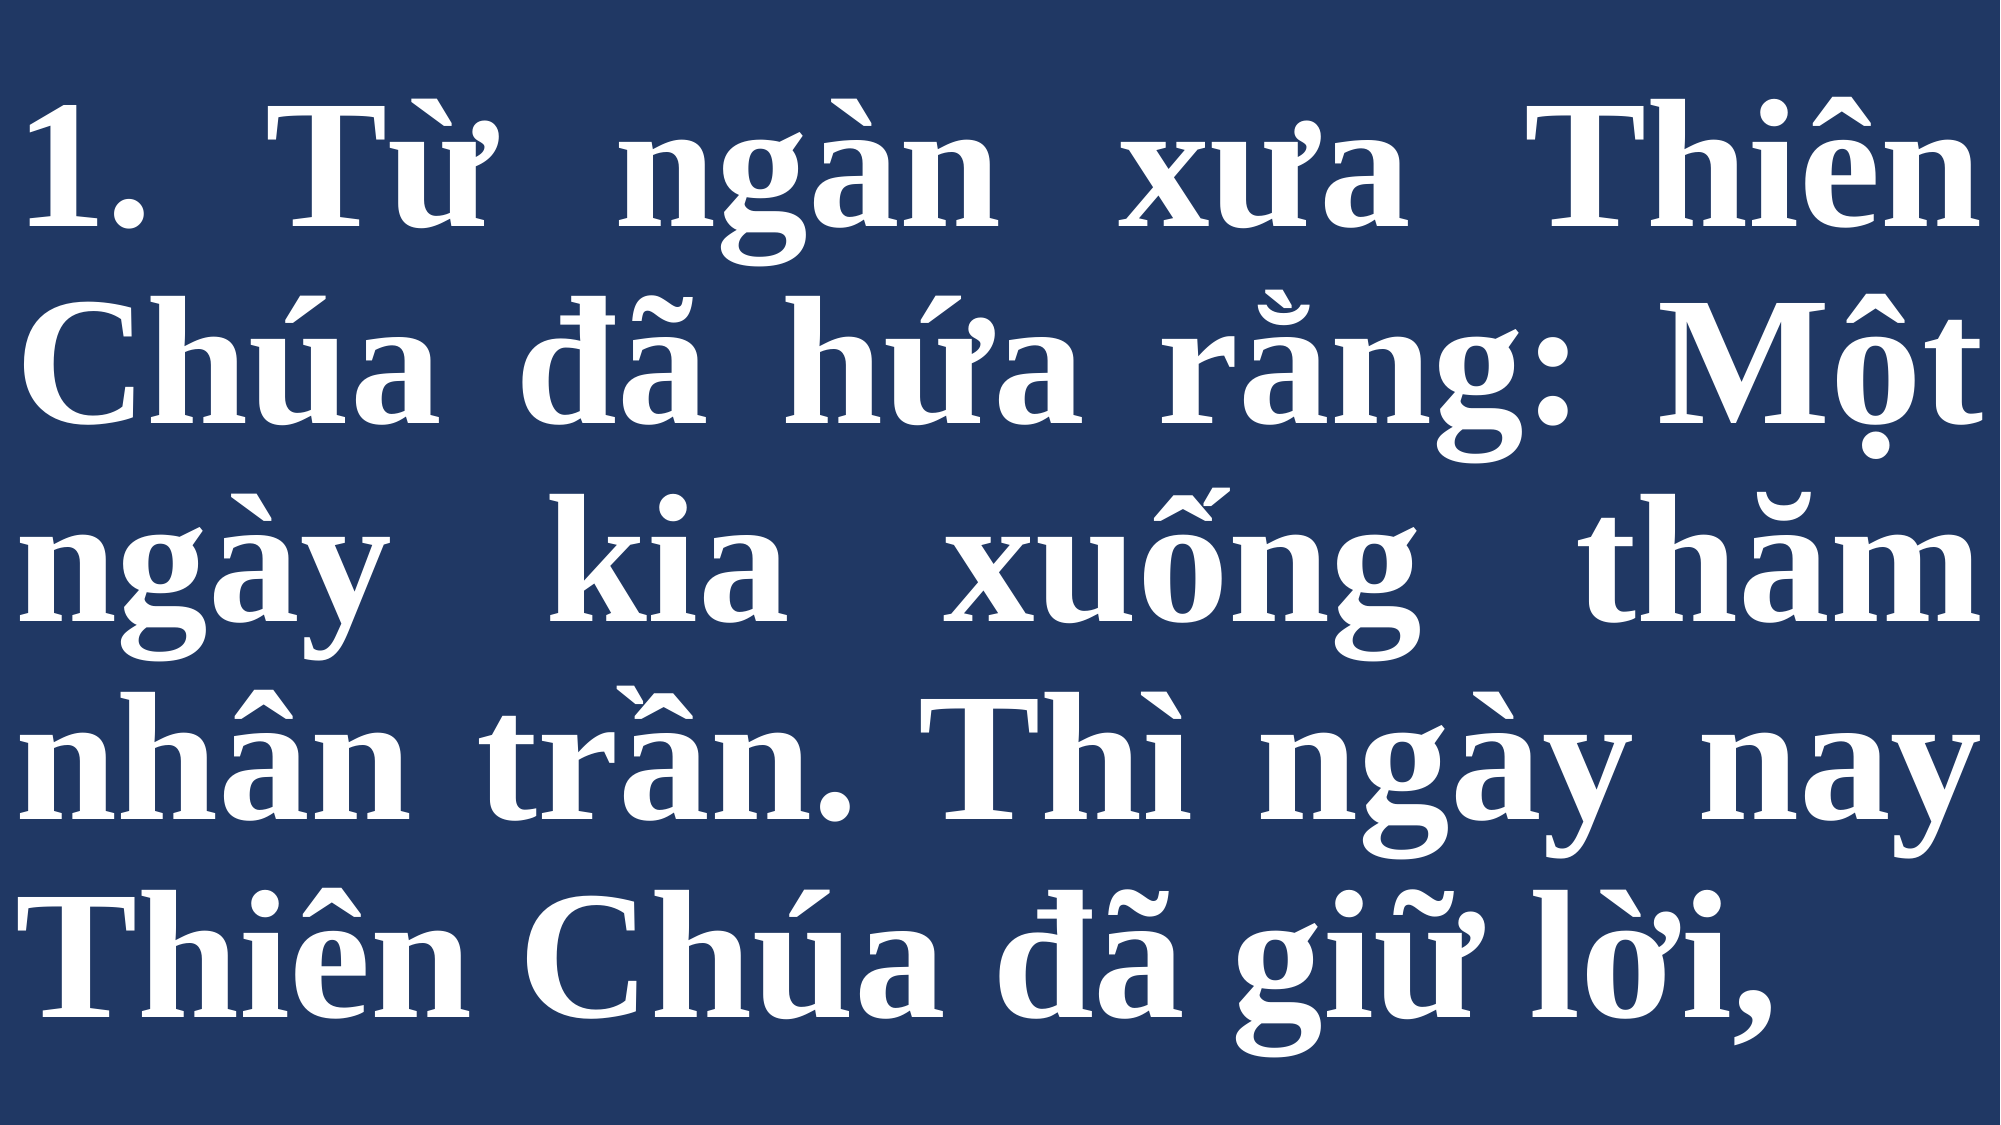

# 1. Từ ngàn xưa Thiên Chúa đã hứa rằng: Một ngày kia xuống thăm nhân trần. Thì ngày nay Thiên Chúa đã giữ lời,